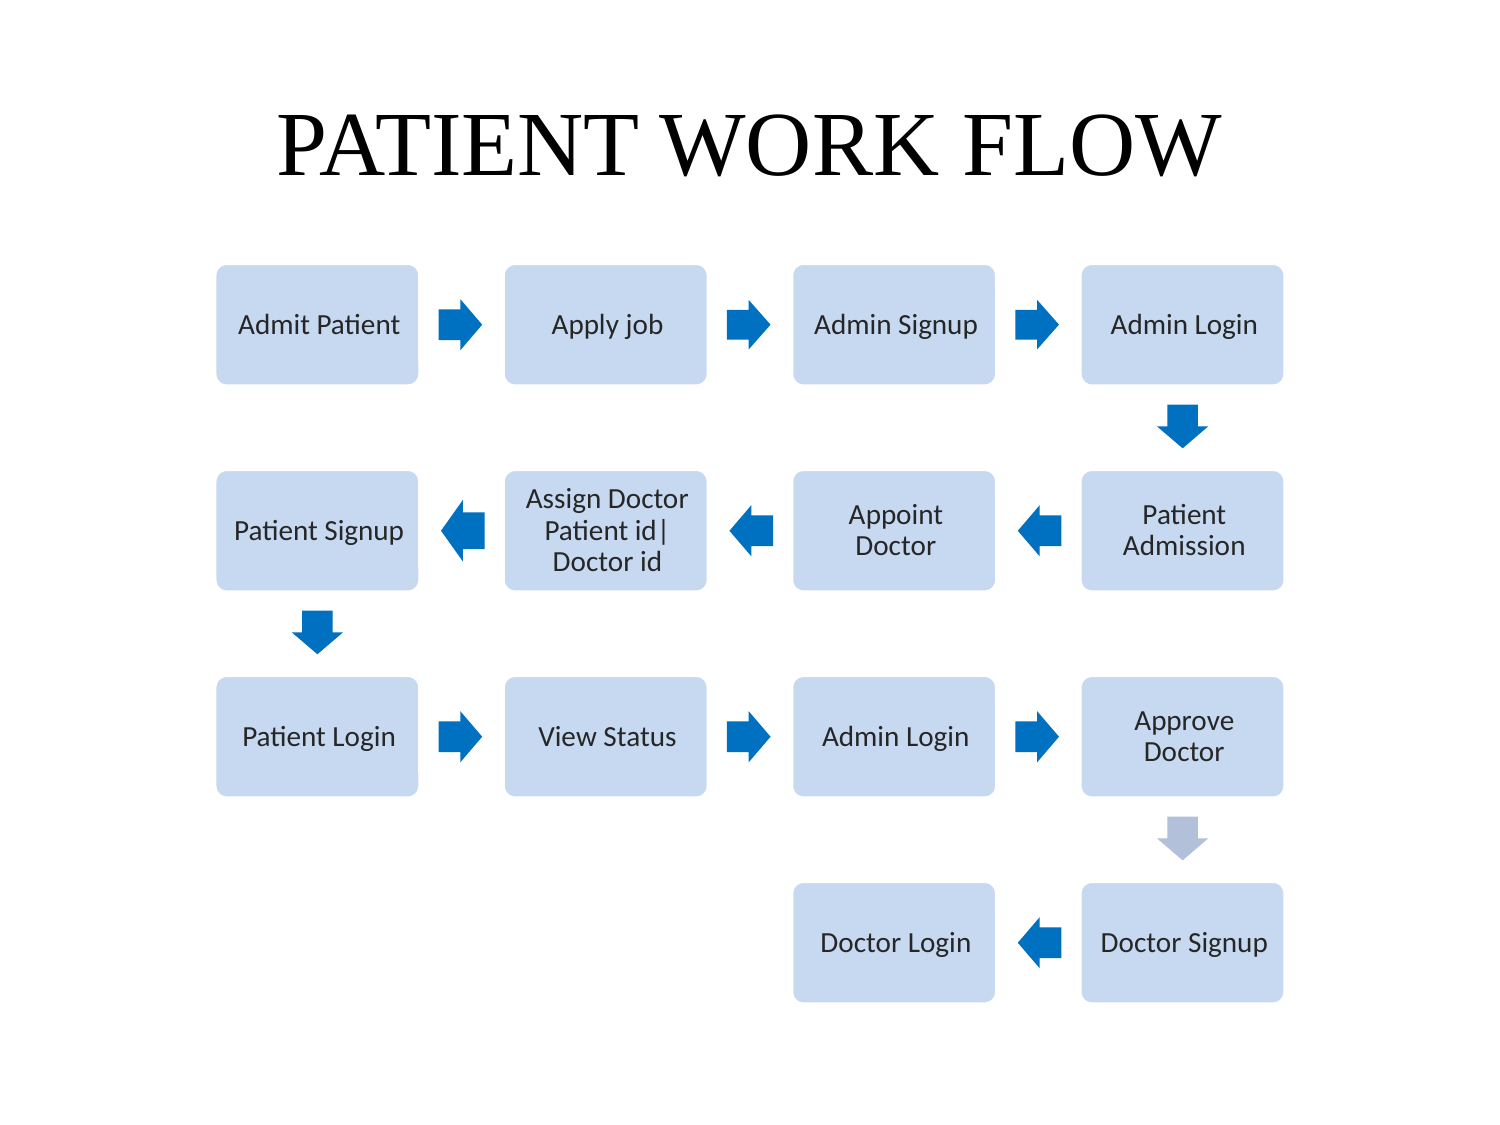

# PATIENT WORK FLOW
Admit Patient

Apply job

Admin Signup

Admin Login

Patient Admission

Appoint Doctor

Assign Doctor Patient id| Doctor id

Patient Signup

Patient Login

View Status

Admin Login

Approve Doctor

Doctor Signup

Doctor Login